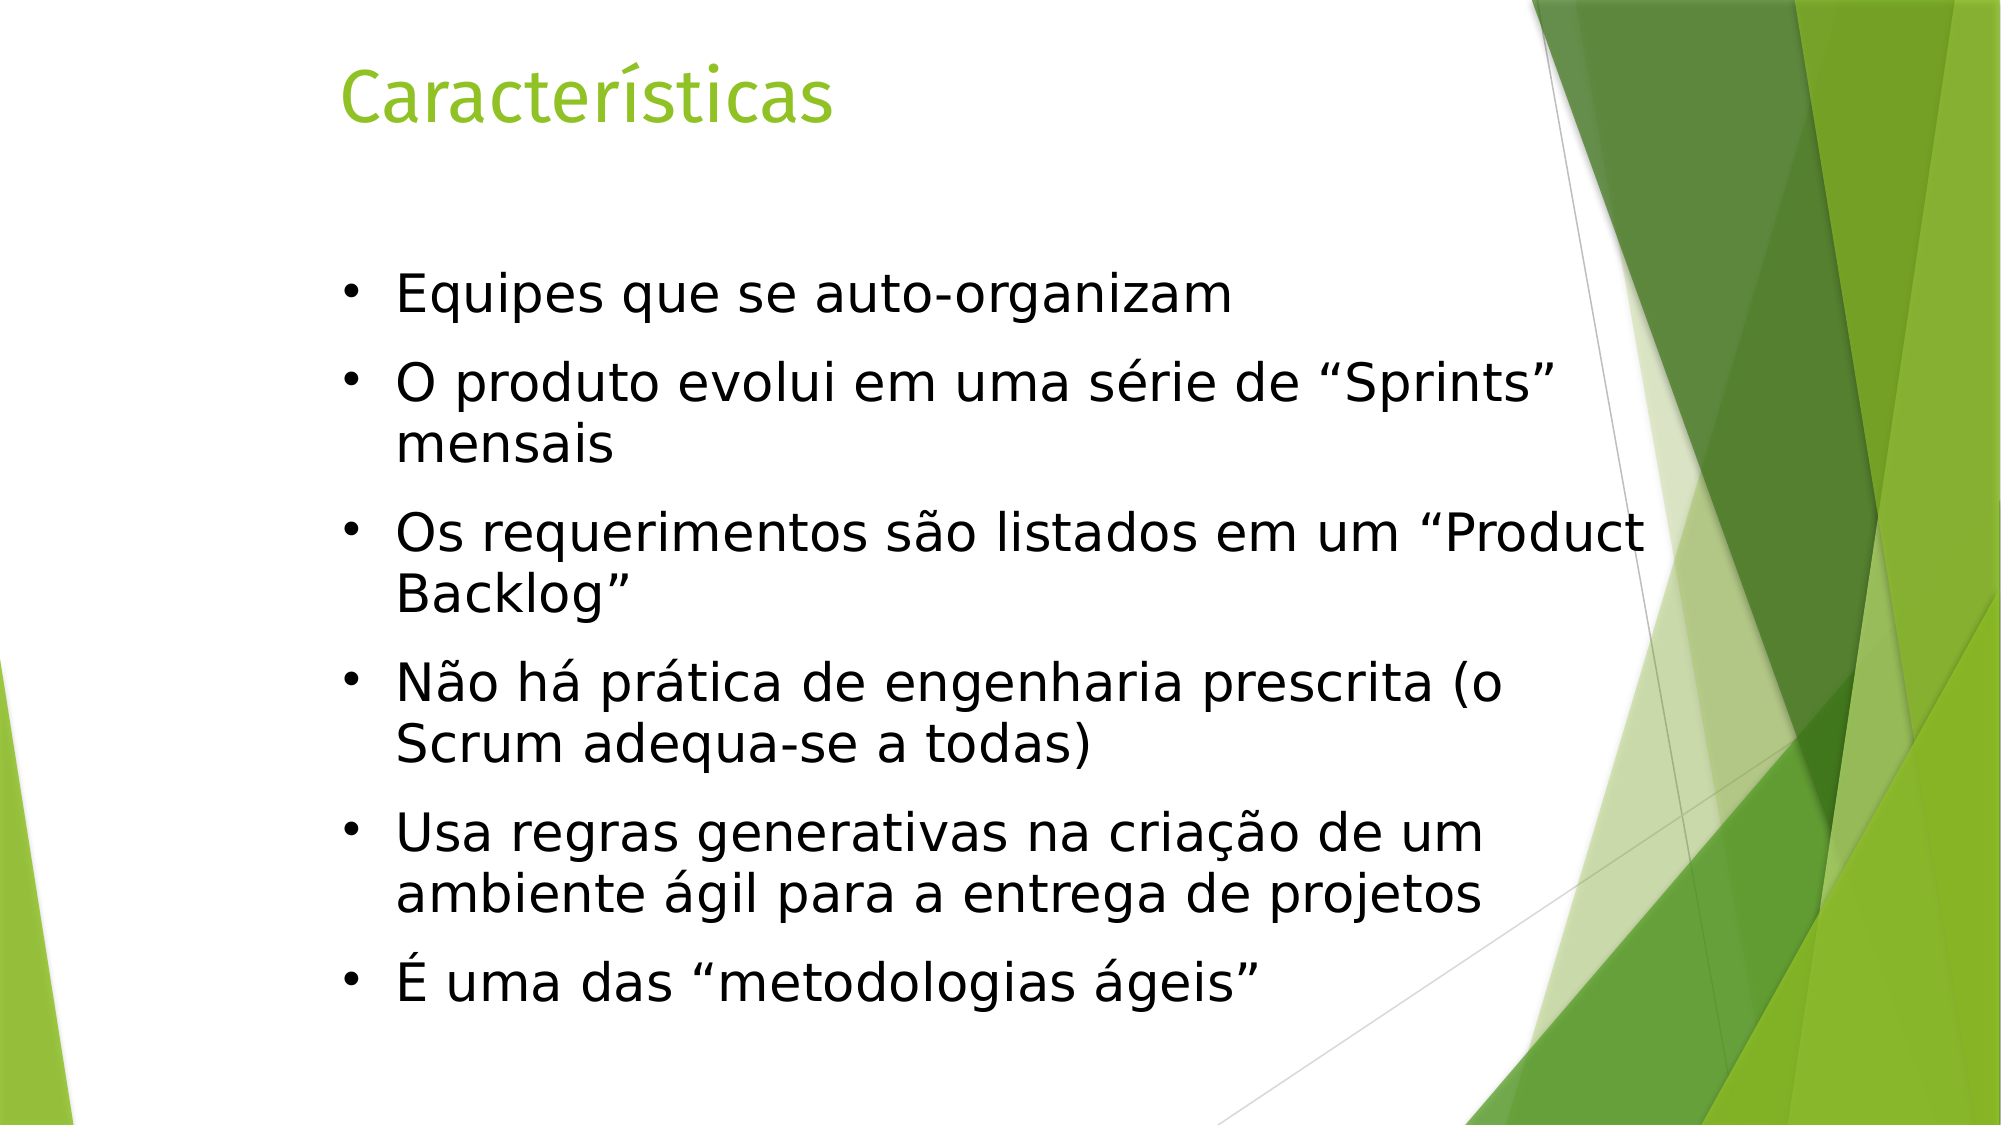

# Características
Equipes que se auto-organizam
O produto evolui em uma série de “Sprints” mensais
Os requerimentos são listados em um “Product Backlog”
Não há prática de engenharia prescrita (o Scrum adequa-se a todas)‏
Usa regras generativas na criação de um ambiente ágil para a entrega de projetos
É uma das “metodologias ágeis”